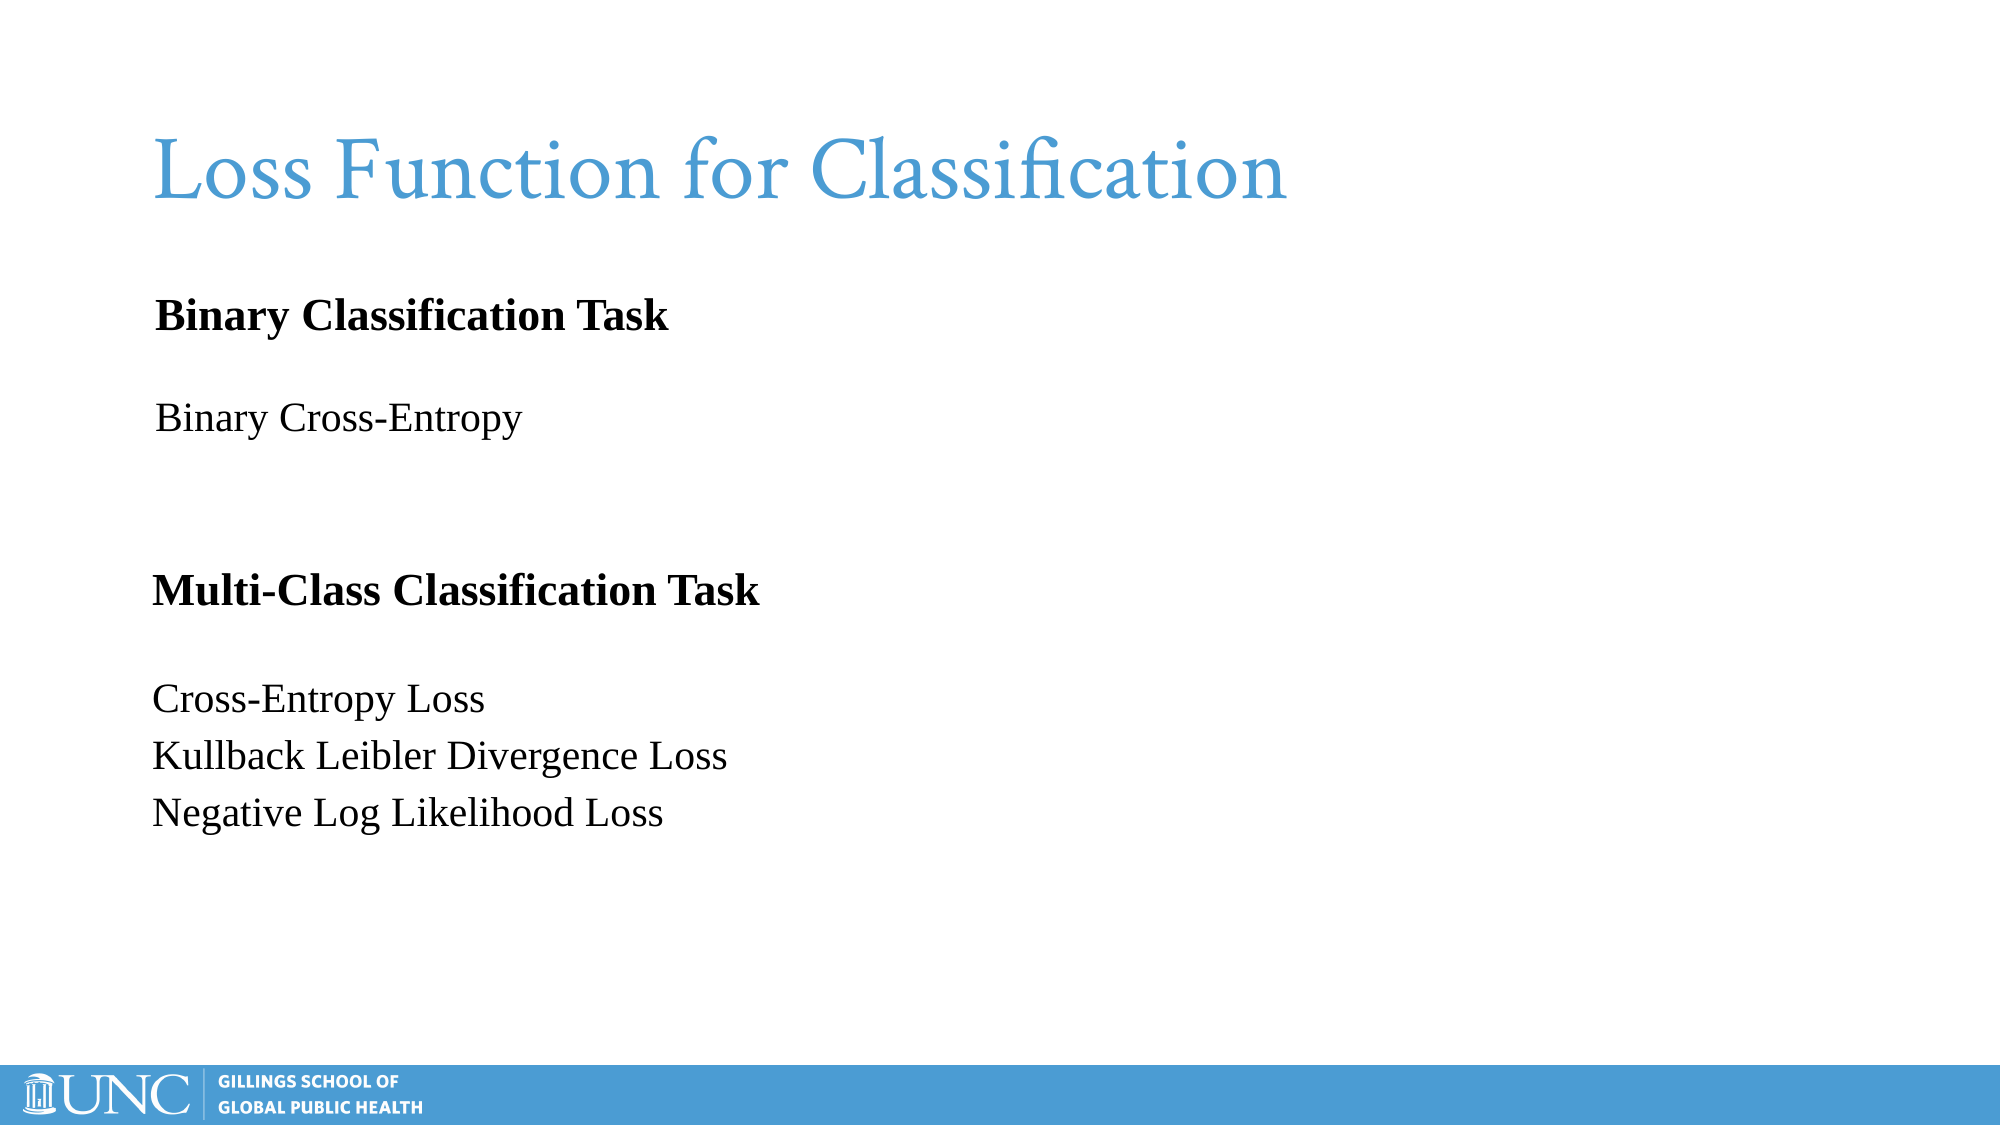

# Loss Function for Classification
Binary Classification Task

Binary Cross-Entropy
Multi-Class Classification Task

Cross-Entropy Loss
Kullback Leibler Divergence Loss
Negative Log Likelihood Loss